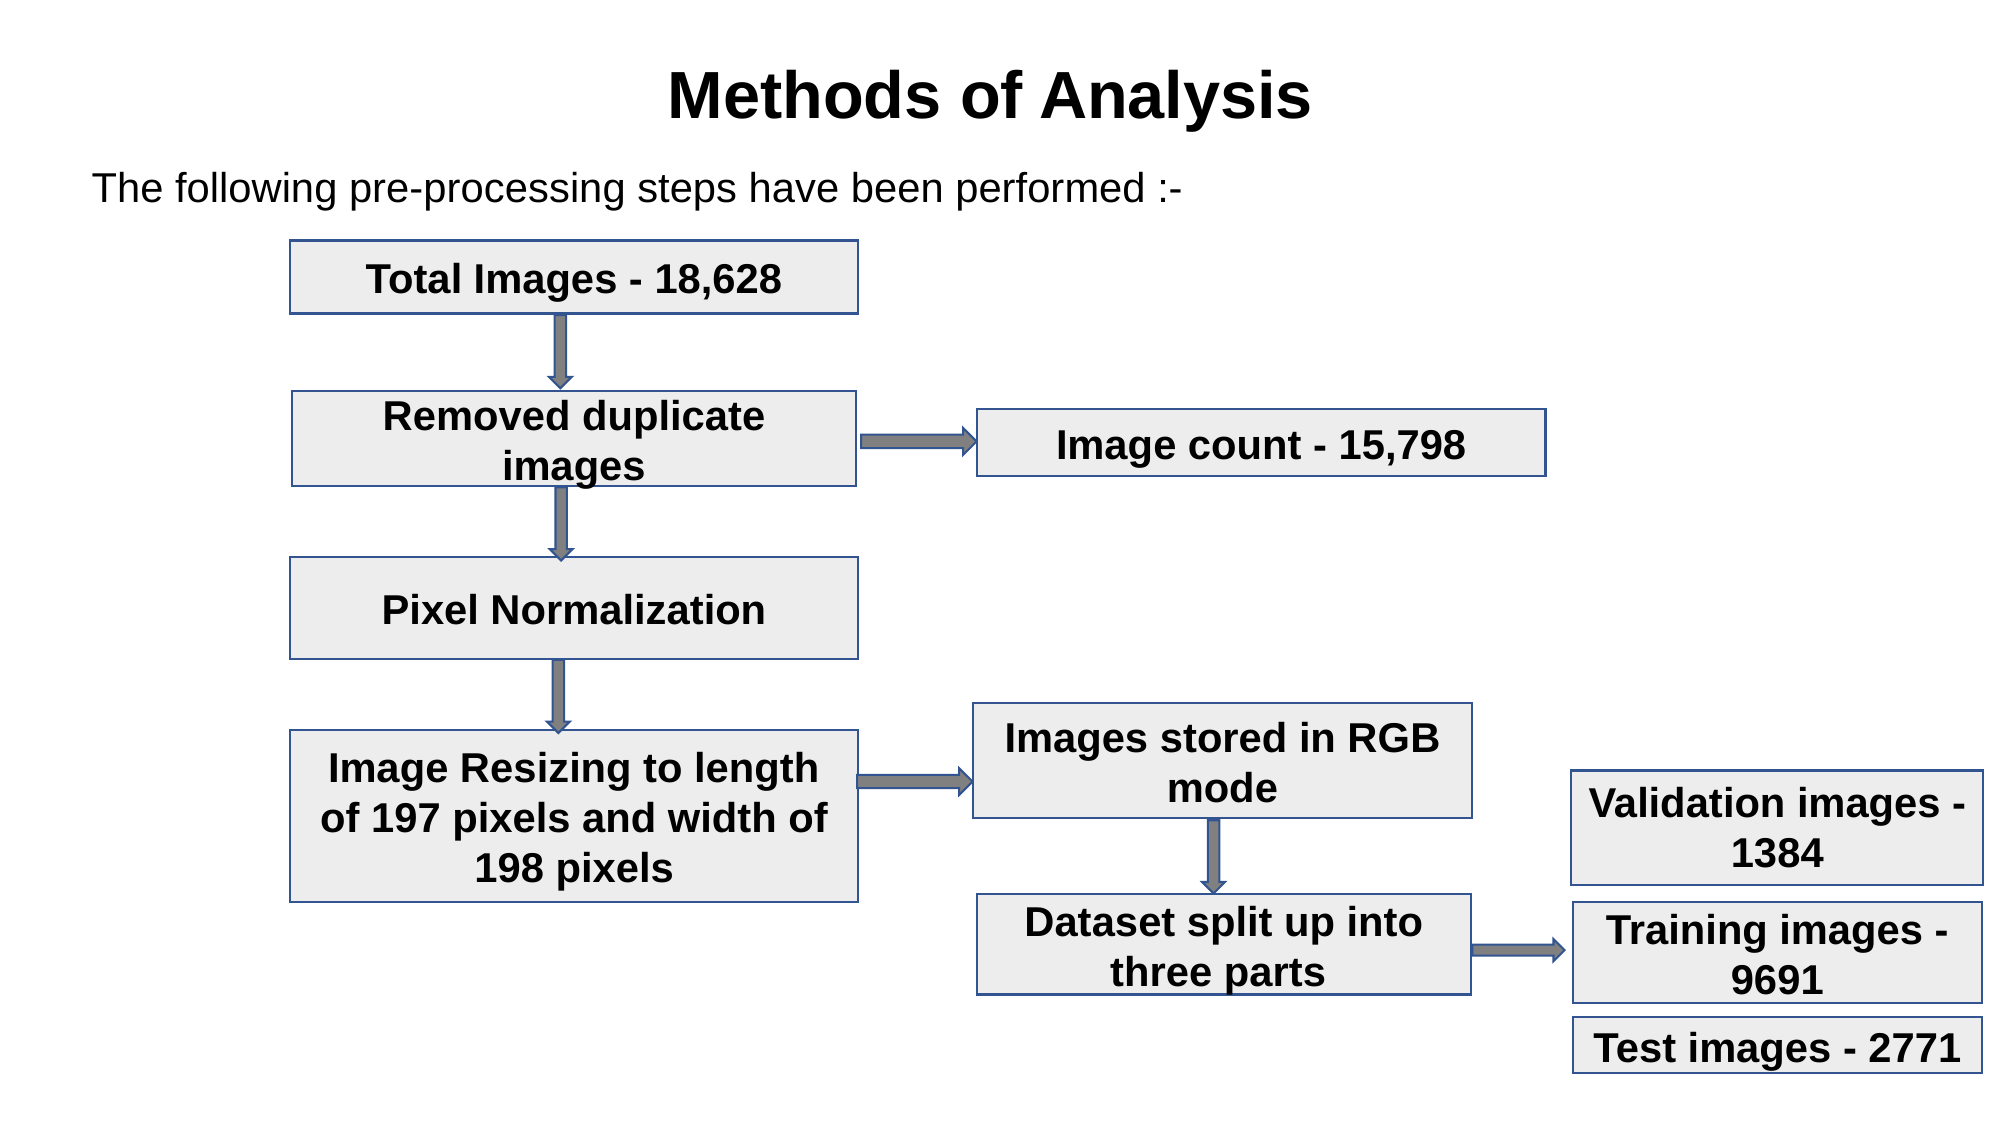

# Methods of Analysis
The following pre-processing steps have been performed :-

Total Images - 18,628

Removed duplicate images
Image count - 15,798

Pixel Normalization

Images stored in RGB mode
Image Resizing to length of 197 pixels and width of 198 pixels

Validation images - 1384

Dataset split up into three parts
Training images - 9691

Test images - 2771